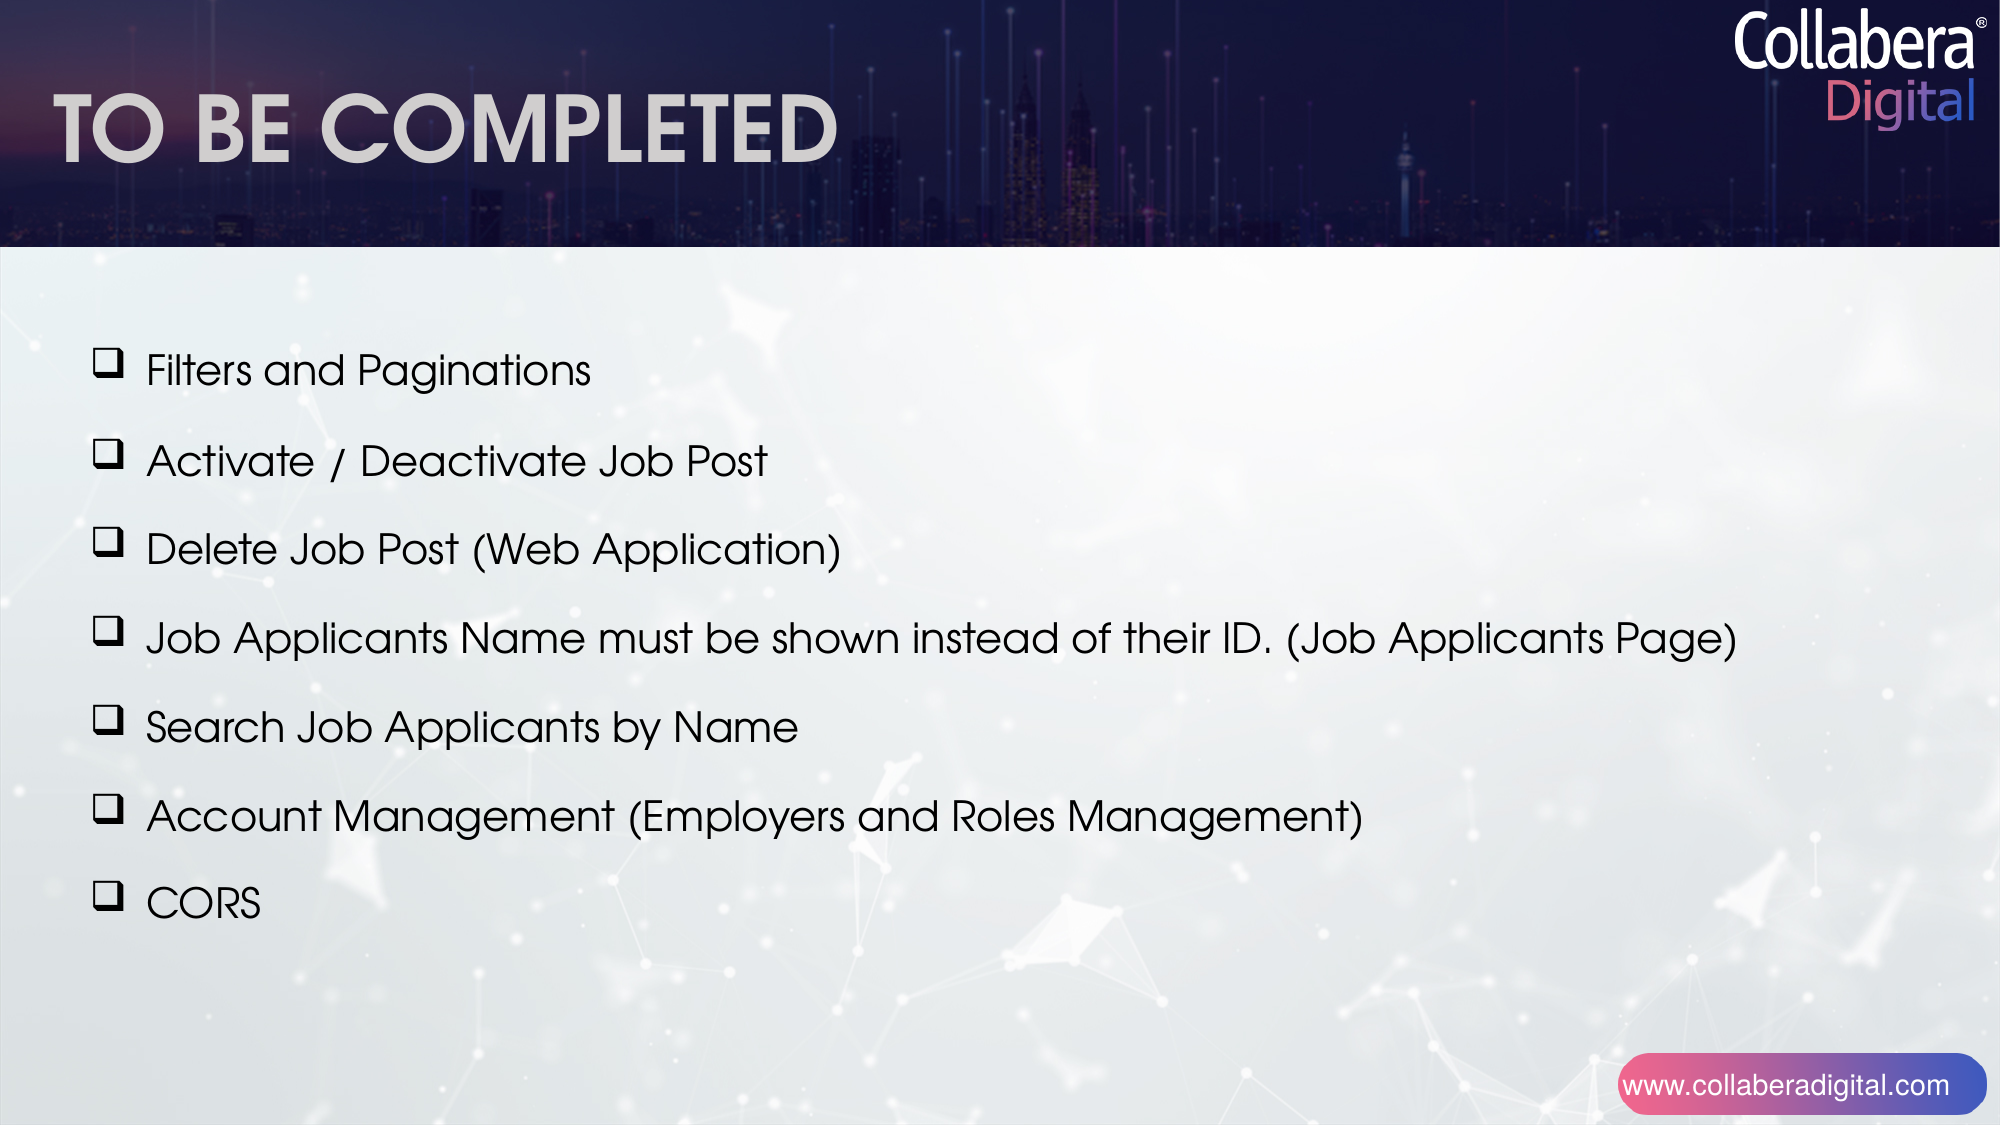

TO BE COMPLETED
Filters and Paginations
Activate / Deactivate Job Post
Delete Job Post (Web Application)
Job Applicants Name must be shown instead of their ID. (Job Applicants Page)
Search Job Applicants by Name
Account Management (Employers and Roles Management)
CORS